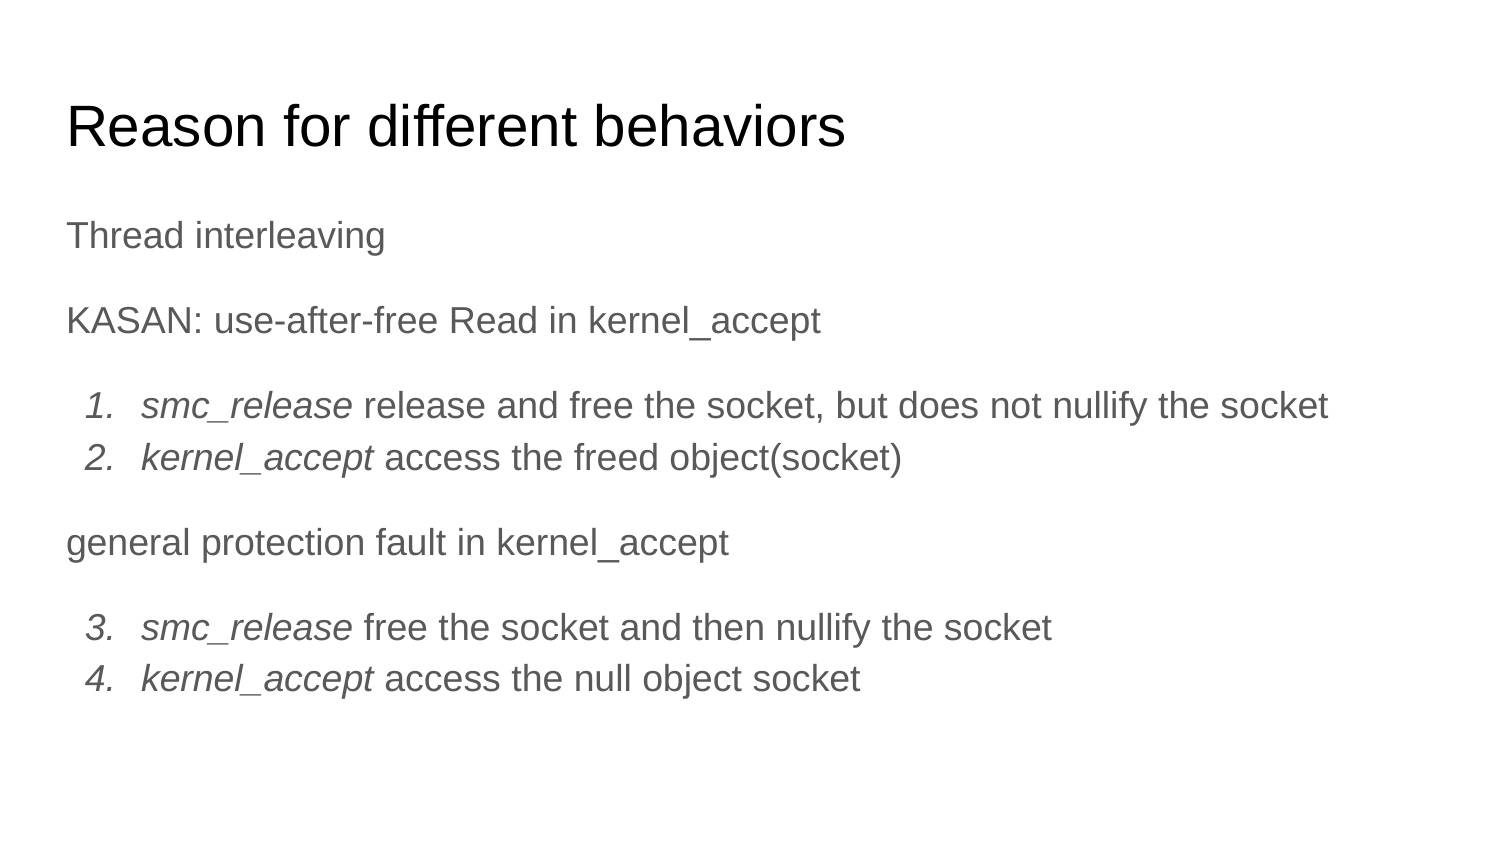

# Reason for different behaviors
Thread interleaving
KASAN: use-after-free Read in kernel_accept
smc_release release and free the socket, but does not nullify the socket
kernel_accept access the freed object(socket)
general protection fault in kernel_accept
smc_release free the socket and then nullify the socket
kernel_accept access the null object socket